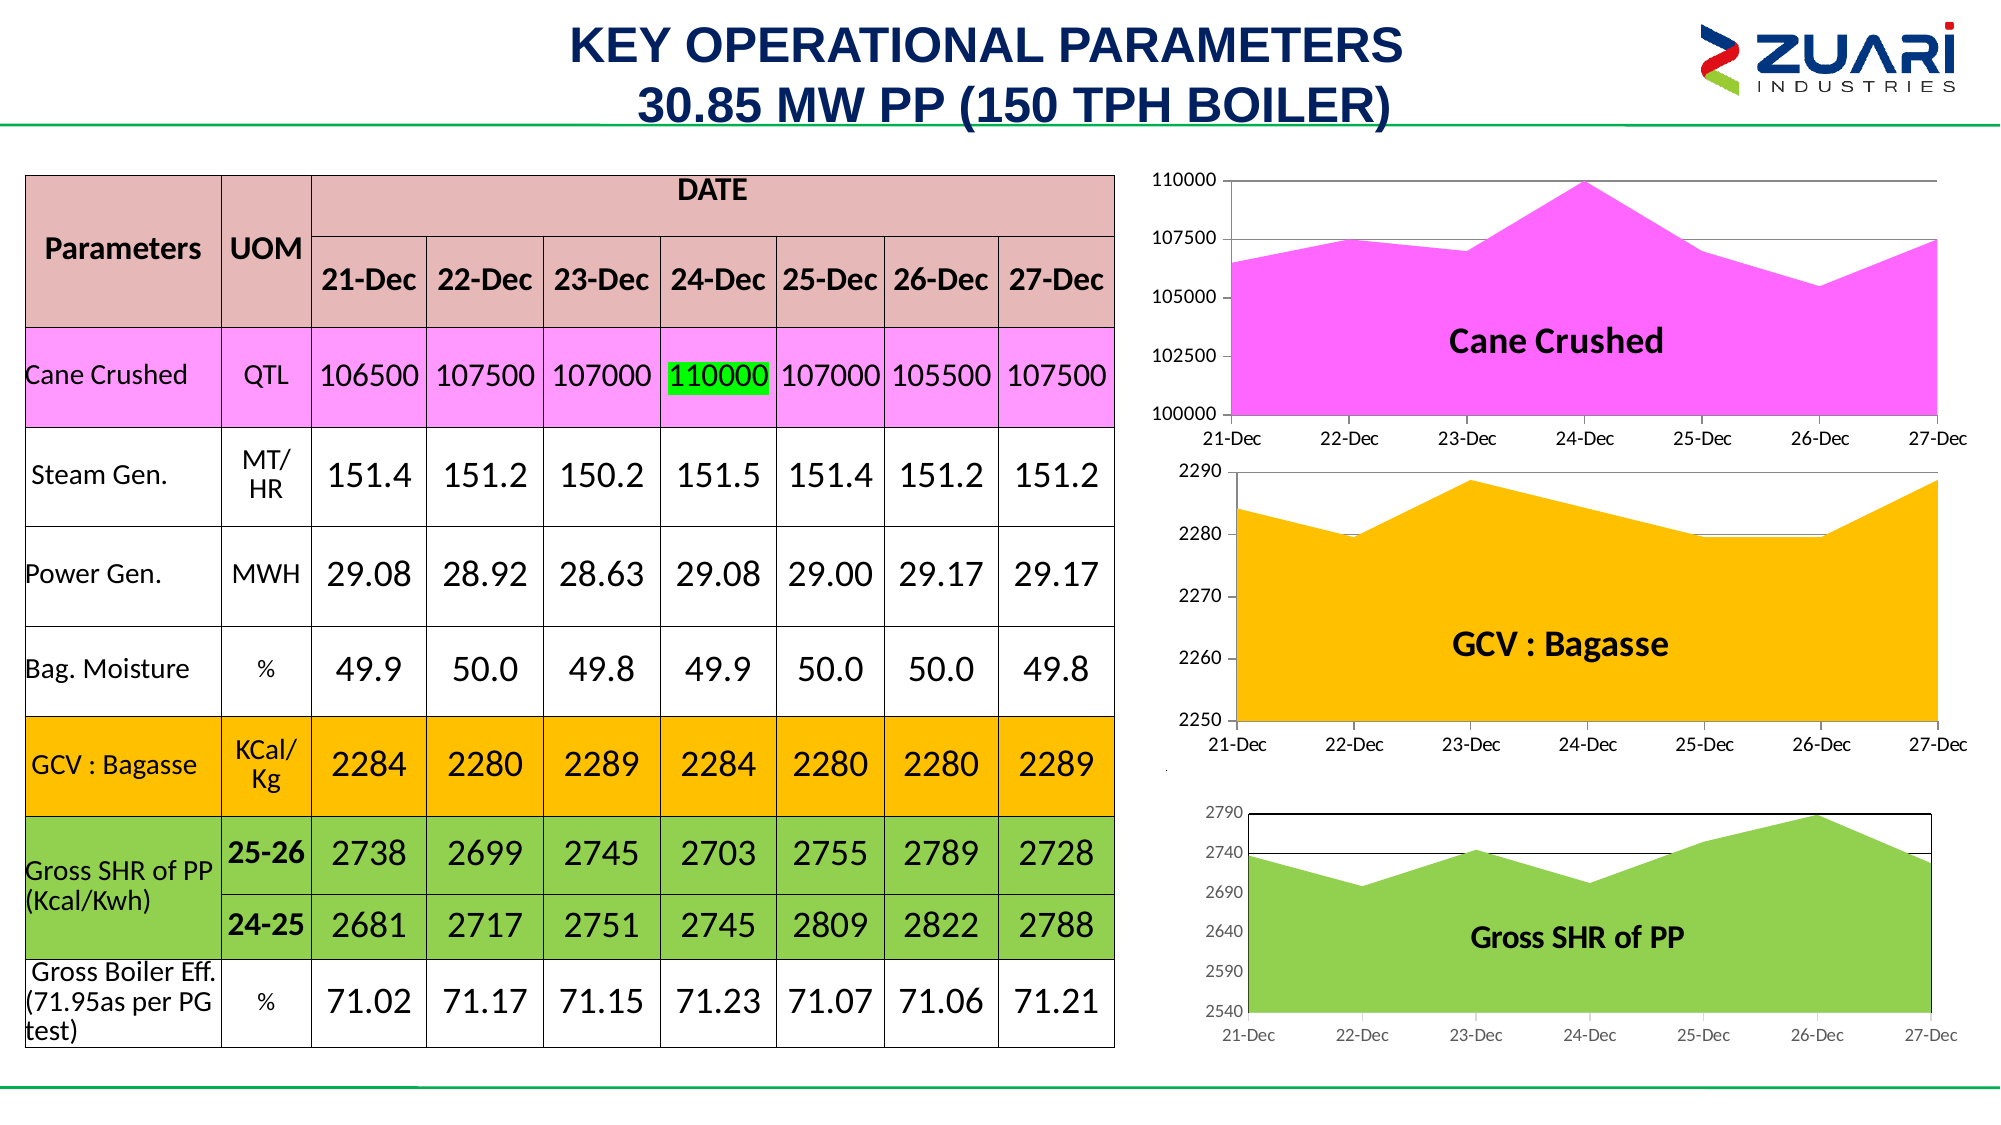

# KEY OPERATIONAL PARAMETERS     30.85 MW PP (150 TPH BOILER)

### Chart

| Category | Cane Crushed |
|---|---|
| 46012 | 106500.0 |
| 46013 | 107500.0 |
| 46014 | 107000.0 |
| 46015 | 110000.0 |
| 46016 | 107000.0 |
| 46017 | 105500.0 |
| 46018 | 107500.0 |

### Chart

| Category |
|---|
| Parameters | UOM | DATE |  |  |  |  |  |  |
| --- | --- | --- | --- | --- | --- | --- | --- | --- |
|  |  | 21-Dec | 22-Dec | 23-Dec | 24-Dec | 25-Dec | 26-Dec | 27-Dec |
| Cane Crushed | QTL | 106500 | 107500 | 107000 | 110000 | 107000 | 105500 | 107500 |
| Steam Gen. | MT/ HR | 151.4 | 151.2 | 150.2 | 151.5 | 151.4 | 151.2 | 151.2 |
| Power Gen. | MWH | 29.08 | 28.92 | 28.63 | 29.08 | 29.00 | 29.17 | 29.17 |
| Bag. Moisture | % | 49.9 | 50.0 | 49.8 | 49.9 | 50.0 | 50.0 | 49.8 |
| GCV : Bagasse | KCal/ Kg | 2284 | 2280 | 2289 | 2284 | 2280 | 2280 | 2289 |
| Gross SHR of PP (Kcal/Kwh) | 25-26 | 2738 | 2699 | 2745 | 2703 | 2755 | 2789 | 2728 |
|  | 24-25 | 2681 | 2717 | 2751 | 2745 | 2809 | 2822 | 2788 |
| Gross Boiler Eff.(71.95as per PG test) | % | 71.02 | 71.17 | 71.15 | 71.23 | 71.07 | 71.06 | 71.21 |

### Chart

| Category |  GCV : Bagasse |
|---|---|
| 46012 | 2284.2000000000003 |
| 46013 | 2279.6000000000004 |
| 46014 | 2288.8000000000006 |
| 46015 | 2284.2000000000003 |
| 46016 | 2279.6000000000004 |
| 46017 | 2279.6000000000004 |
| 46018 | 2288.8000000000006 |

### Chart

| Category |
|---|

### Chart

| Category |
|---|

### Chart

| Category |  |
|---|---|
| 46012 | 2737.62145652168 |
| 46013 | 2699.0 |
| 46014 | 2745.0 |
| 46015 | 2703.0 |
| 46016 | 2755.0 |
| 46017 | 2789.0 |
| 46018 | 2728.0 |